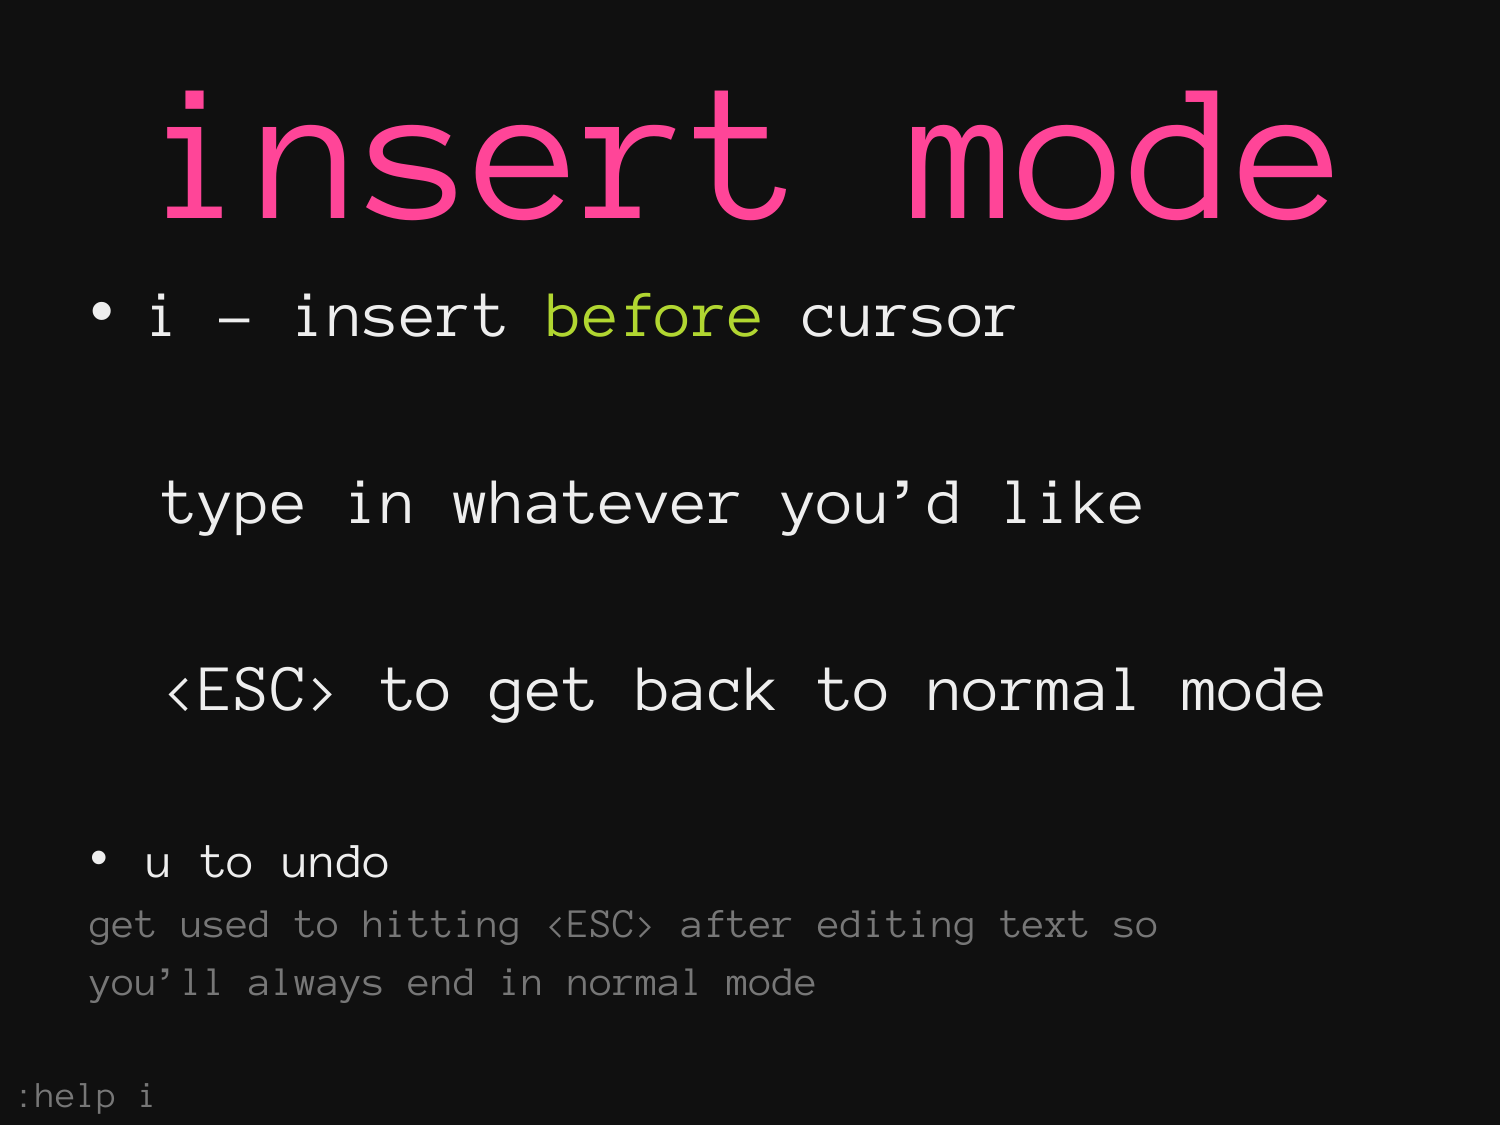

# insert mode
i - insert before cursor

  type in whatever you’d like

  <ESC> to get back to normal mode

u to undo
get used to hitting <ESC> after editing text so
you’ll always end in normal mode
:help i